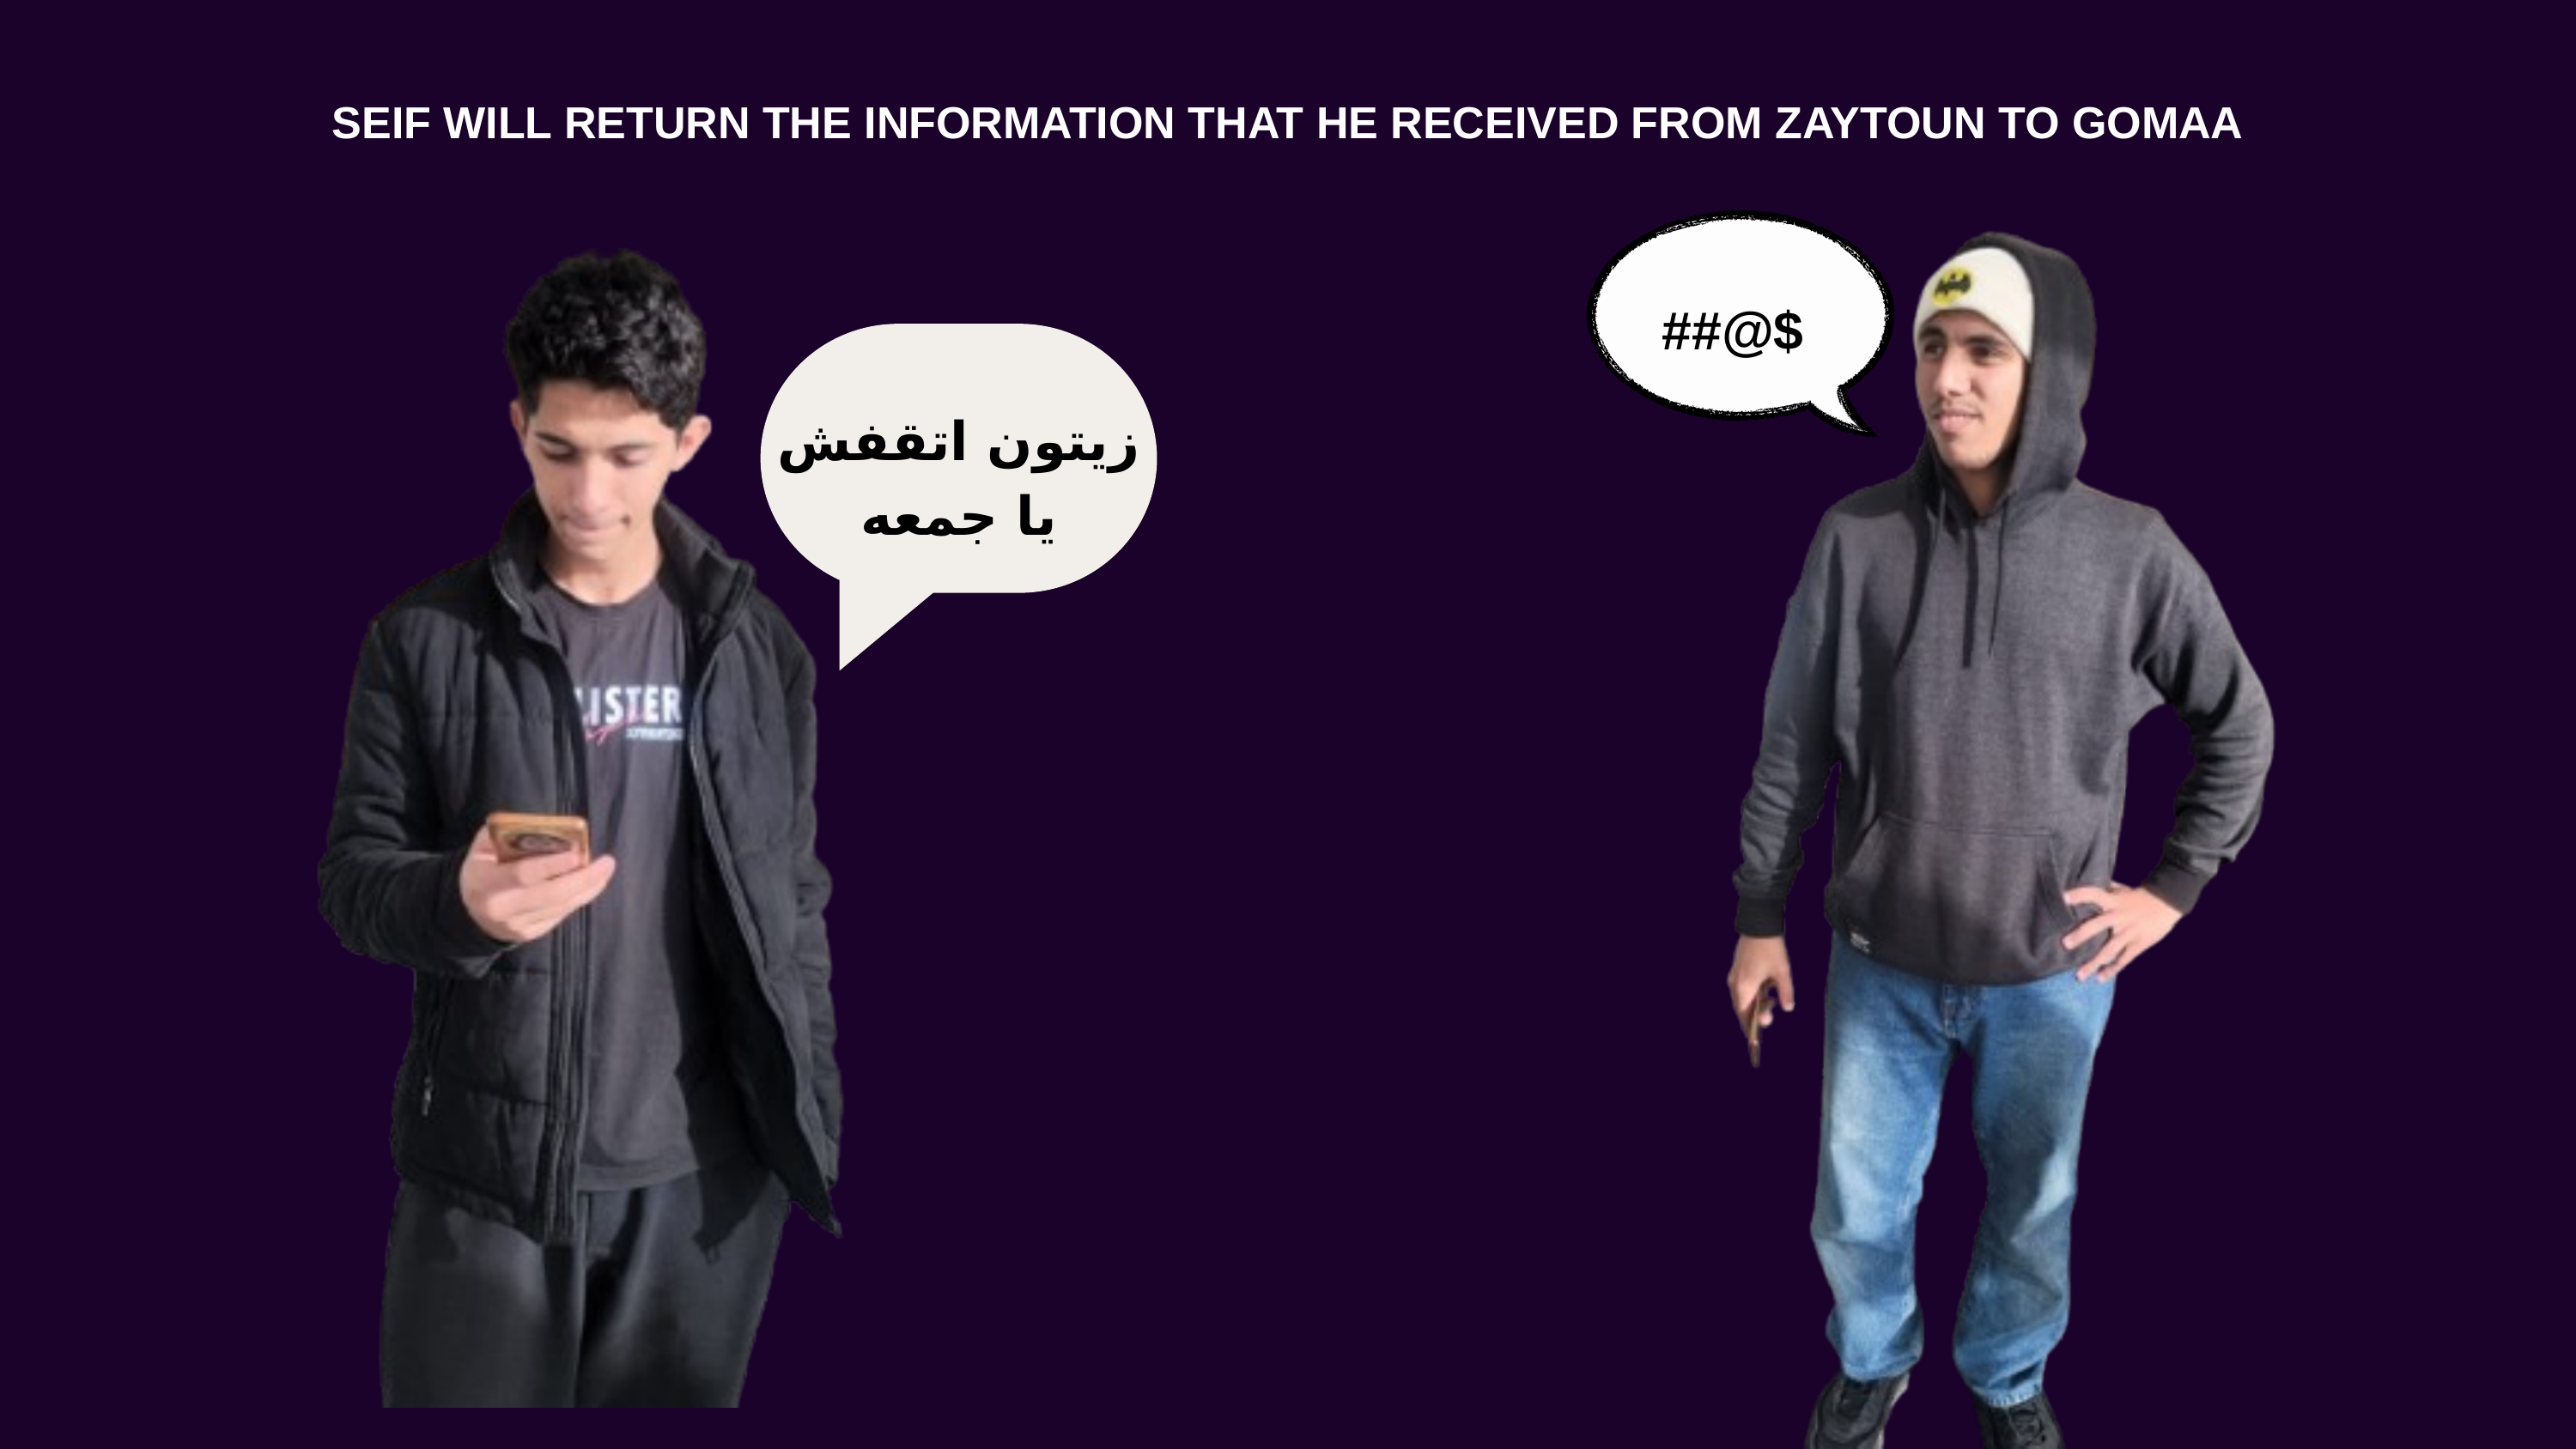

SEIF WILL RETURN THE INFORMATION THAT HE RECEIVED FROM ZAYTOUN TO GOMAA

##@$

زيتون اتقفش يا جمعه